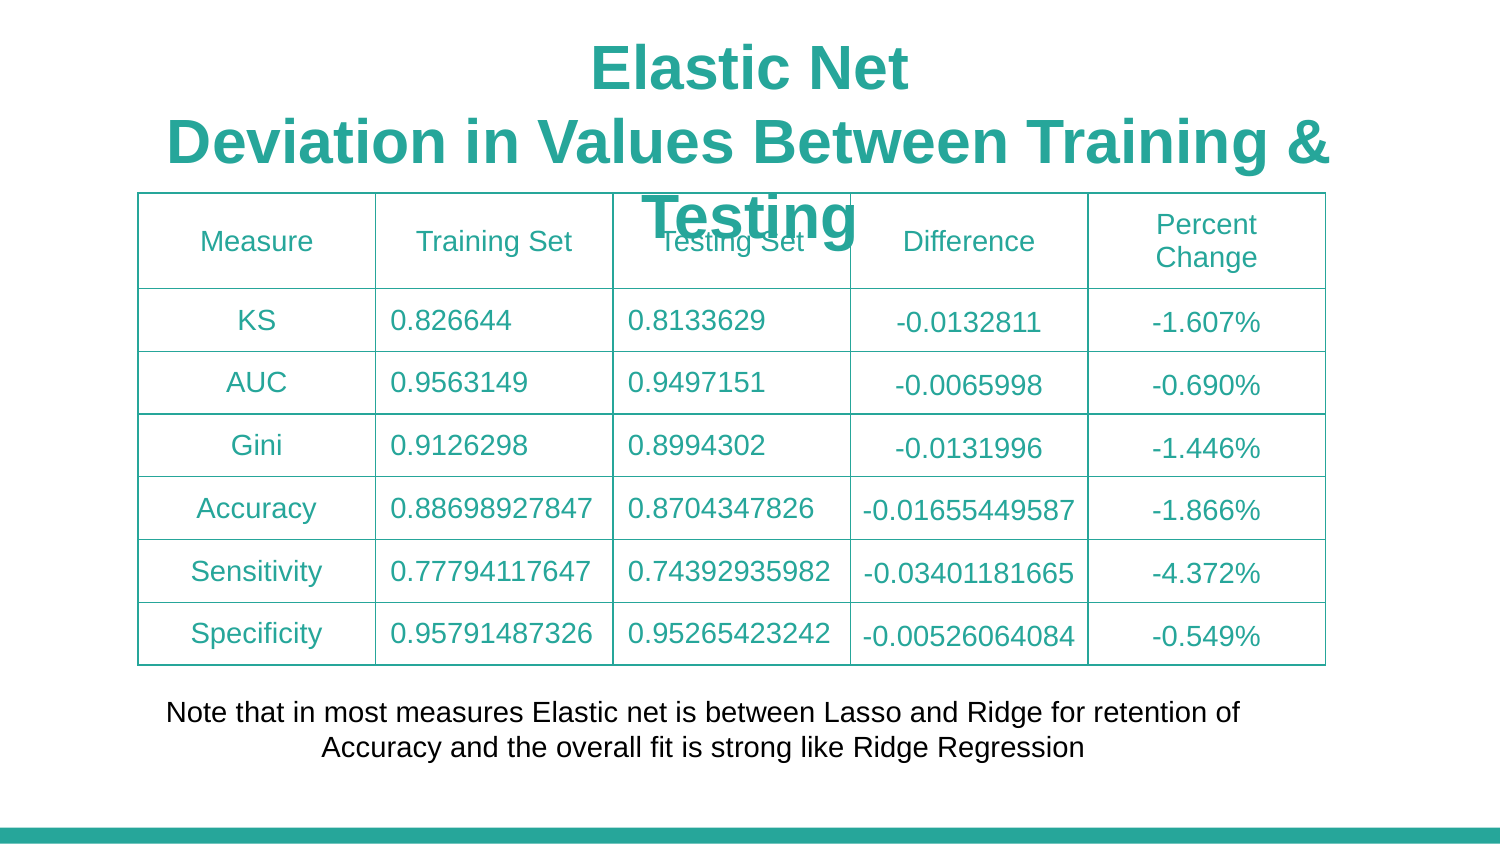

# Elastic Net
Deviation in Values Between Training & Testing

| Measure | Training Set | Testing Set | Difference | Percent Change |
| --- | --- | --- | --- | --- |
| KS | 0.826644 | 0.8133629 | -0.0132811 | -1.607% |
| AUC | 0.9563149 | 0.9497151 | -0.0065998 | -0.690% |
| Gini | 0.9126298 | 0.8994302 | -0.0131996 | -1.446% |
| Accuracy | 0.88698927847 | 0.8704347826 | -0.01655449587 | -1.866% |
| Sensitivity | 0.77794117647 | 0.74392935982 | -0.03401181665 | -4.372% |
| Specificity | 0.95791487326 | 0.95265423242 | -0.00526064084 | -0.549% |
Note that in most measures Elastic net is between Lasso and Ridge for retention of Accuracy and the overall fit is strong like Ridge Regression